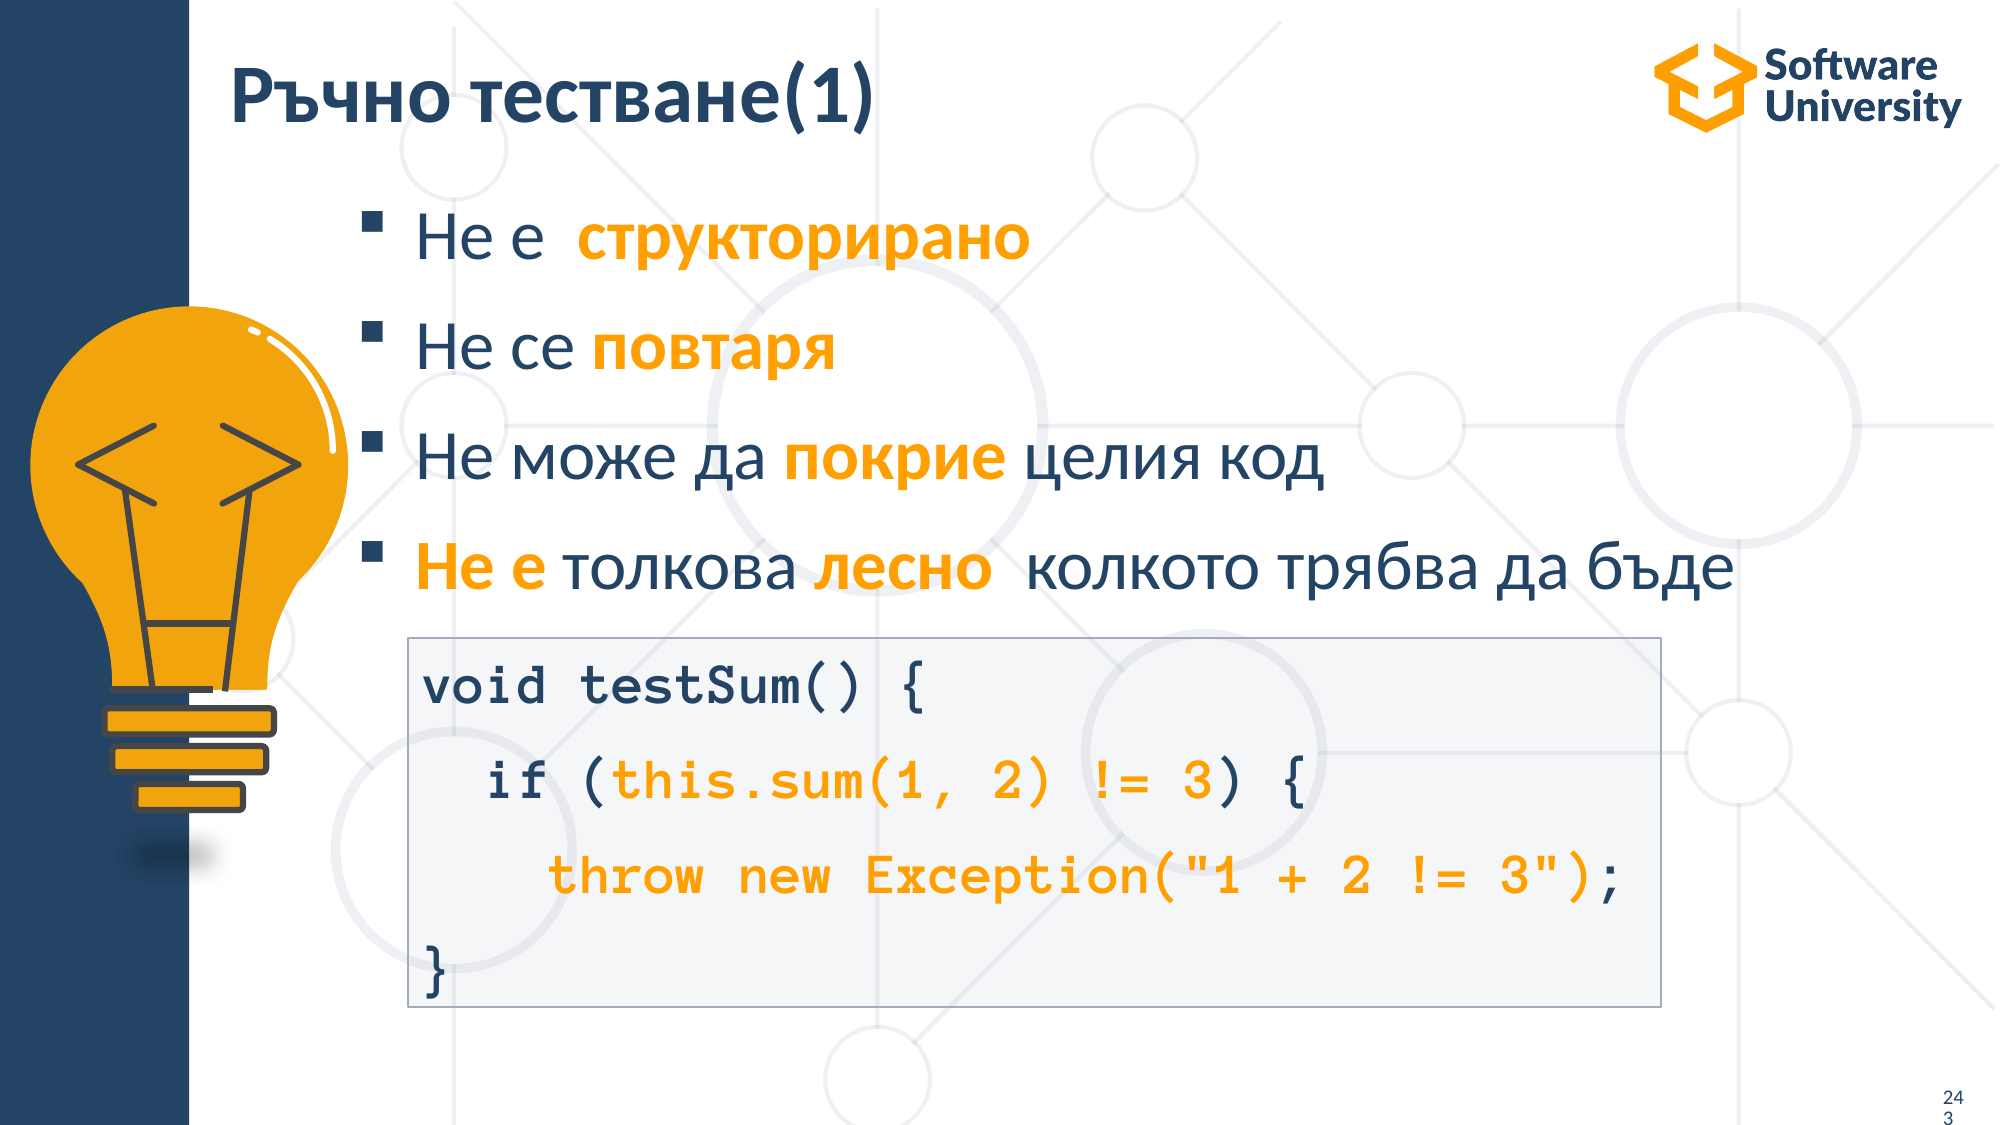

# Ръчно тестване(1)
Не е  структорирано
Не се повтаря
Не може да покрие целия код
Не е толкова лесно  колкото трябва да бъде
void testSum() {
  if (this.sum(1, 2) != 3) {
    throw new Exception("1 + 2 != 3");
}
243